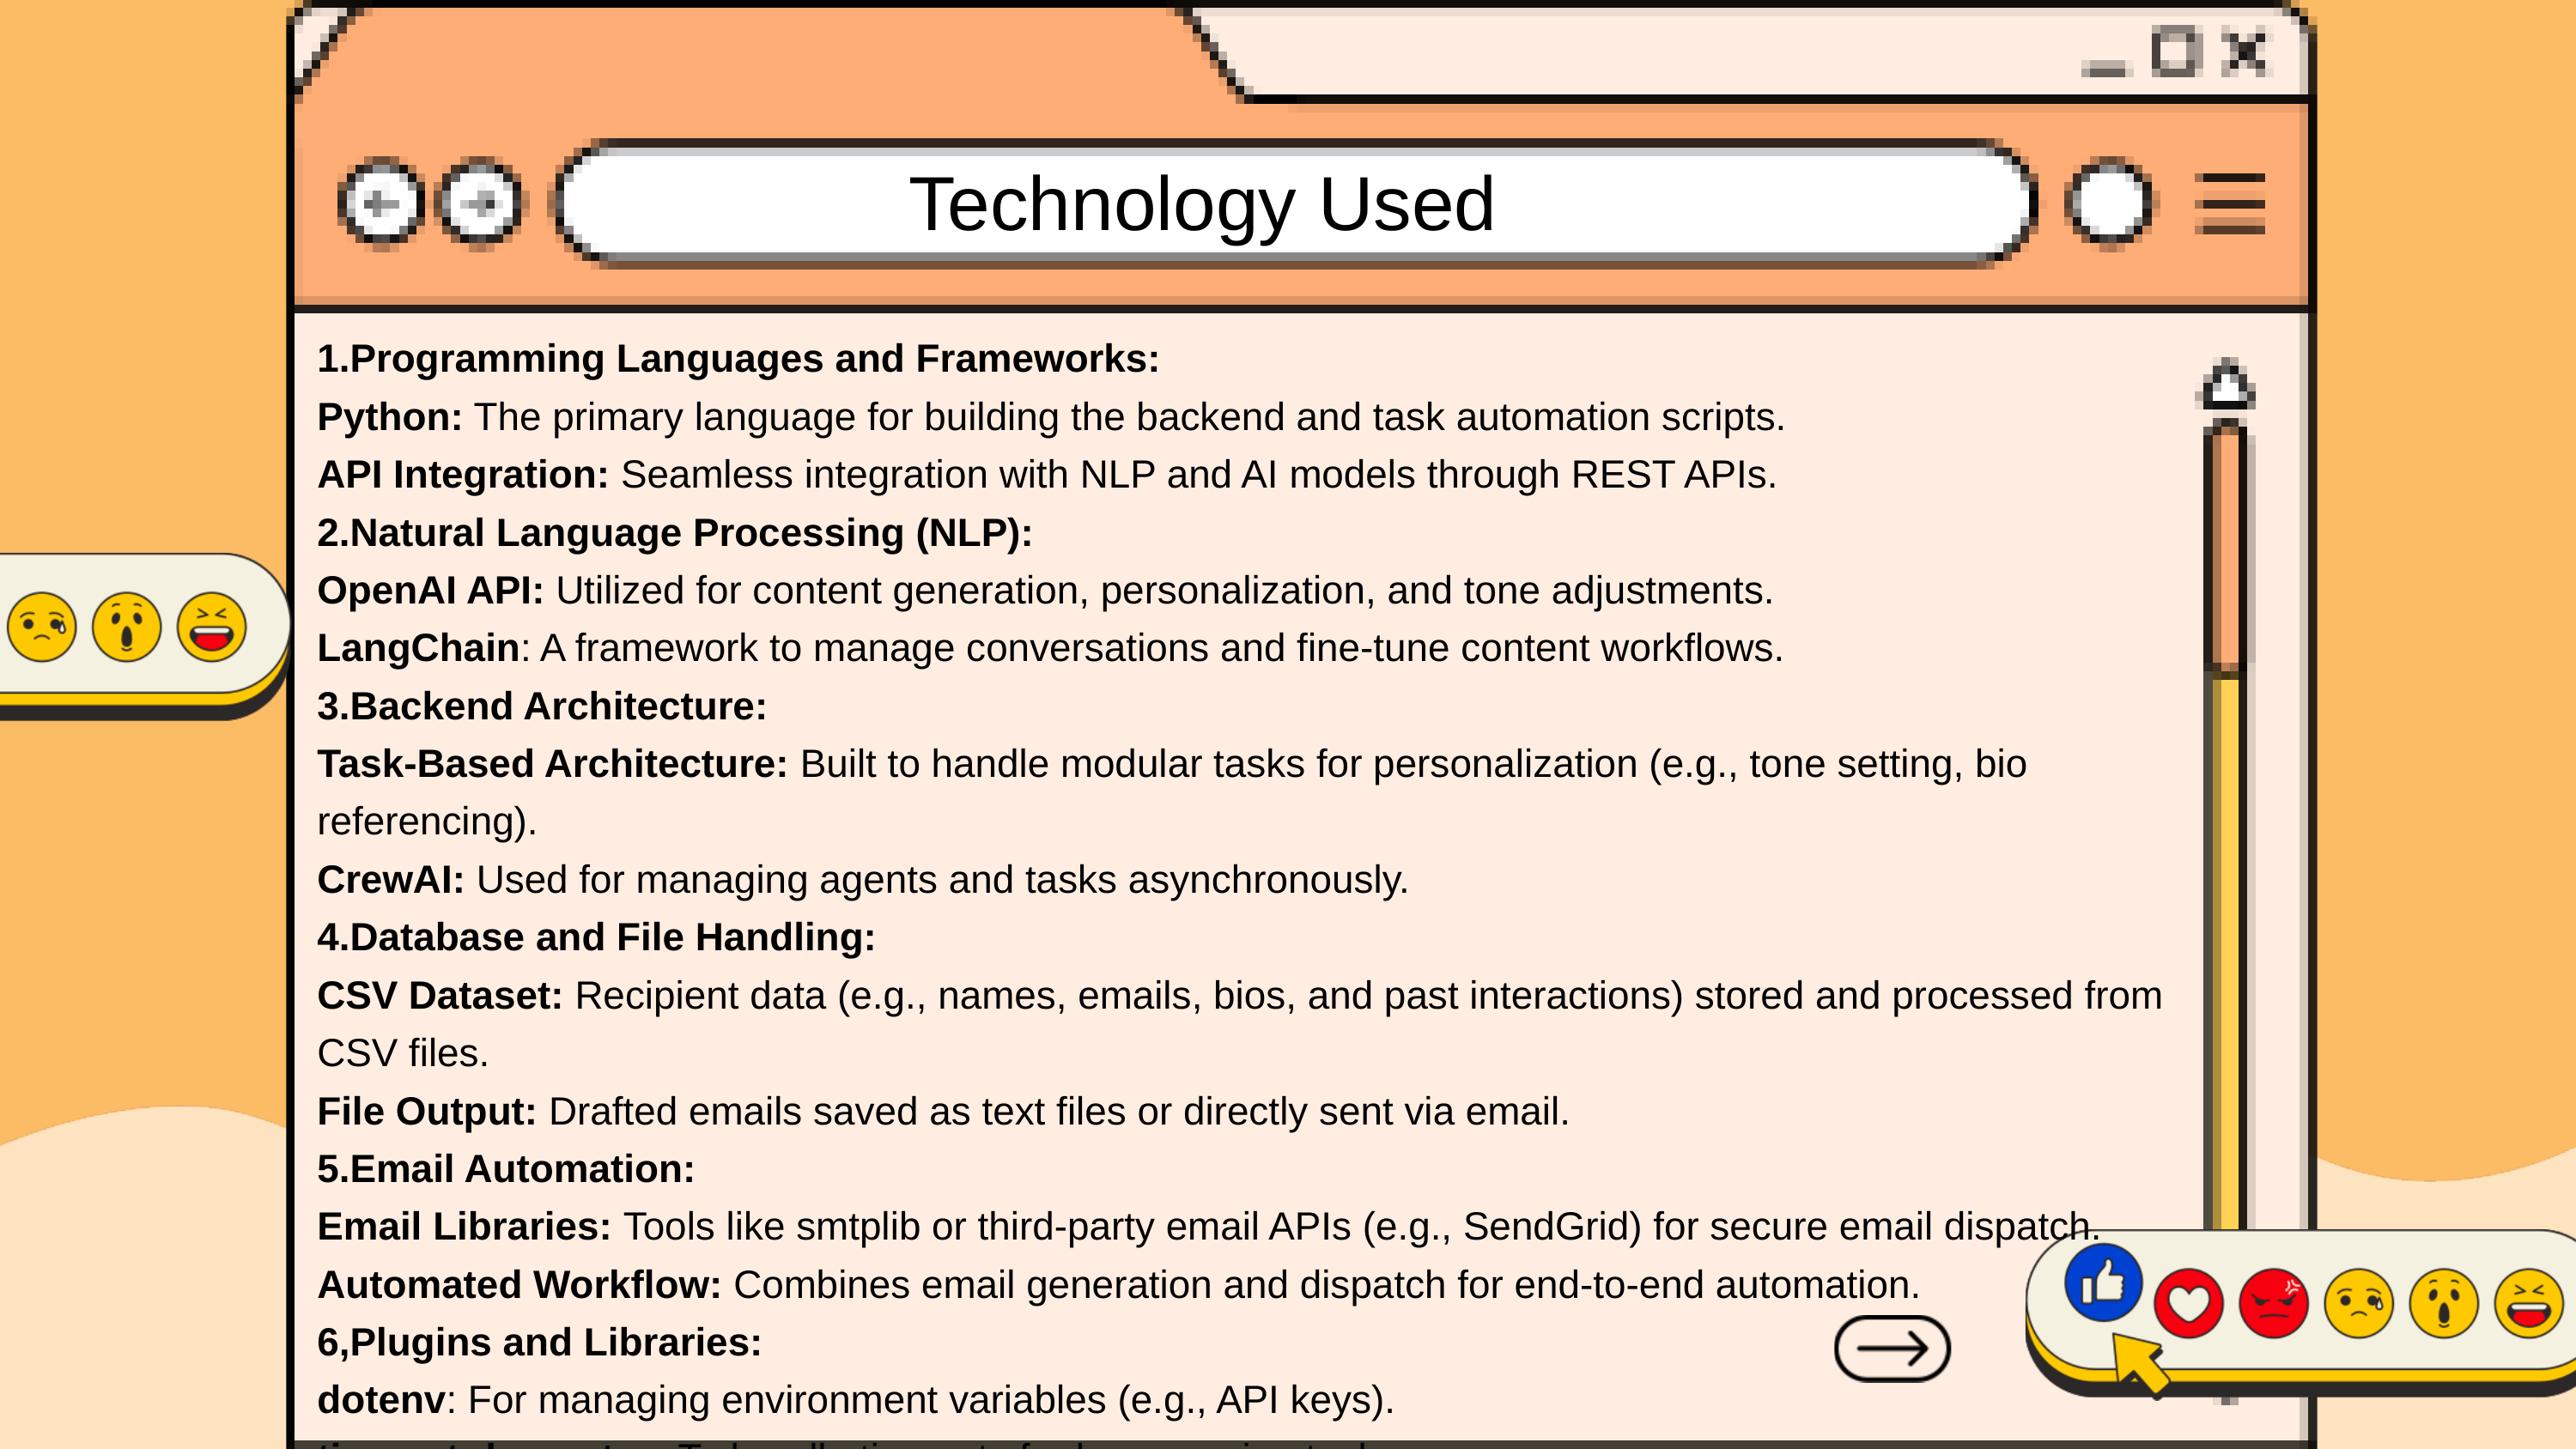

Technology Used
1.Programming Languages and Frameworks:
Python: The primary language for building the backend and task automation scripts.
API Integration: Seamless integration with NLP and AI models through REST APIs.
2.Natural Language Processing (NLP):
OpenAI API: Utilized for content generation, personalization, and tone adjustments.
LangChain: A framework to manage conversations and fine-tune content workflows.
3.Backend Architecture:
Task-Based Architecture: Built to handle modular tasks for personalization (e.g., tone setting, bio referencing).
CrewAI: Used for managing agents and tasks asynchronously.
4.Database and File Handling:
CSV Dataset: Recipient data (e.g., names, emails, bios, and past interactions) stored and processed from CSV files.
File Output: Drafted emails saved as text files or directly sent via email.
5.Email Automation:
Email Libraries: Tools like smtplib or third-party email APIs (e.g., SendGrid) for secure email dispatch.
Automated Workflow: Combines email generation and dispatch for end-to-end automation.
6,Plugins and Libraries:
dotenv: For managing environment variables (e.g., API keys).
timeout-decorator: To handle timeouts for long-running tasks.
pandas: For efficient data manipulation and processing.